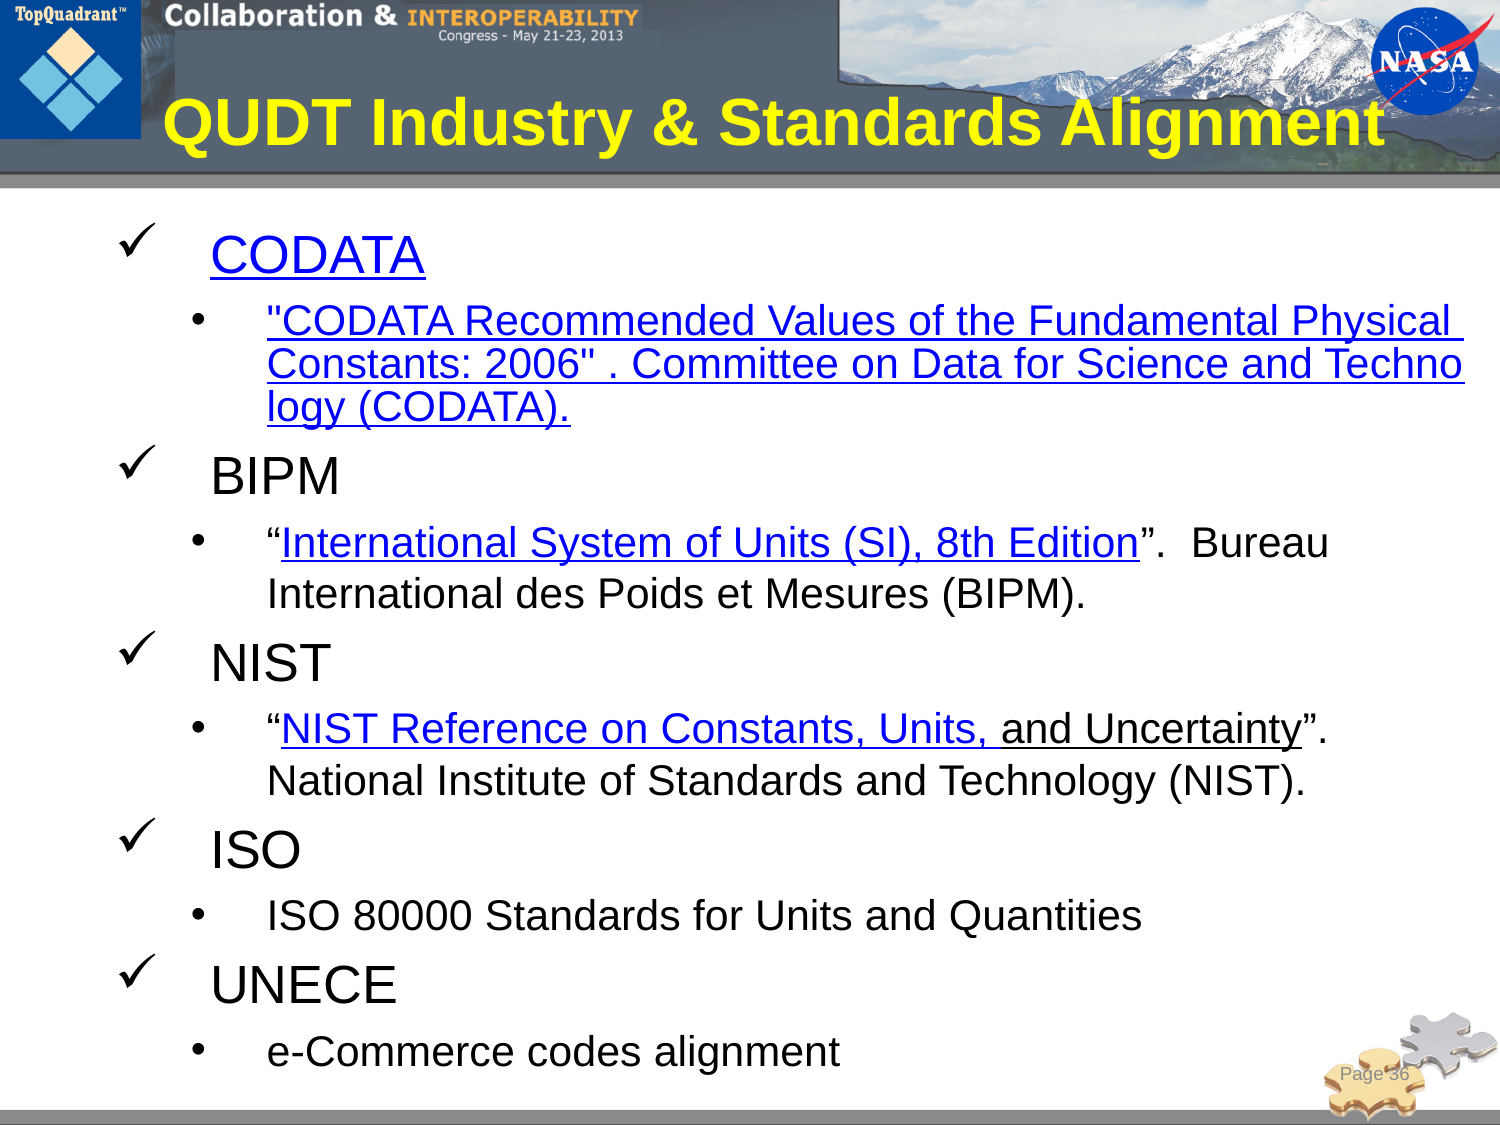

# QUDT Industry & Standards Alignment
CODATA
"CODATA Recommended Values of the Fundamental Physical Constants: 2006" . Committee on Data for Science and Technology (CODATA).
BIPM
“International System of Units (SI), 8th Edition”.  Bureau International des Poids et Mesures (BIPM).
NIST
“NIST Reference on Constants, Units, and Uncertainty”. National Institute of Standards and Technology (NIST).
ISO
ISO 80000 Standards for Units and Quantities
UNECE
e-Commerce codes alignment

Page 36